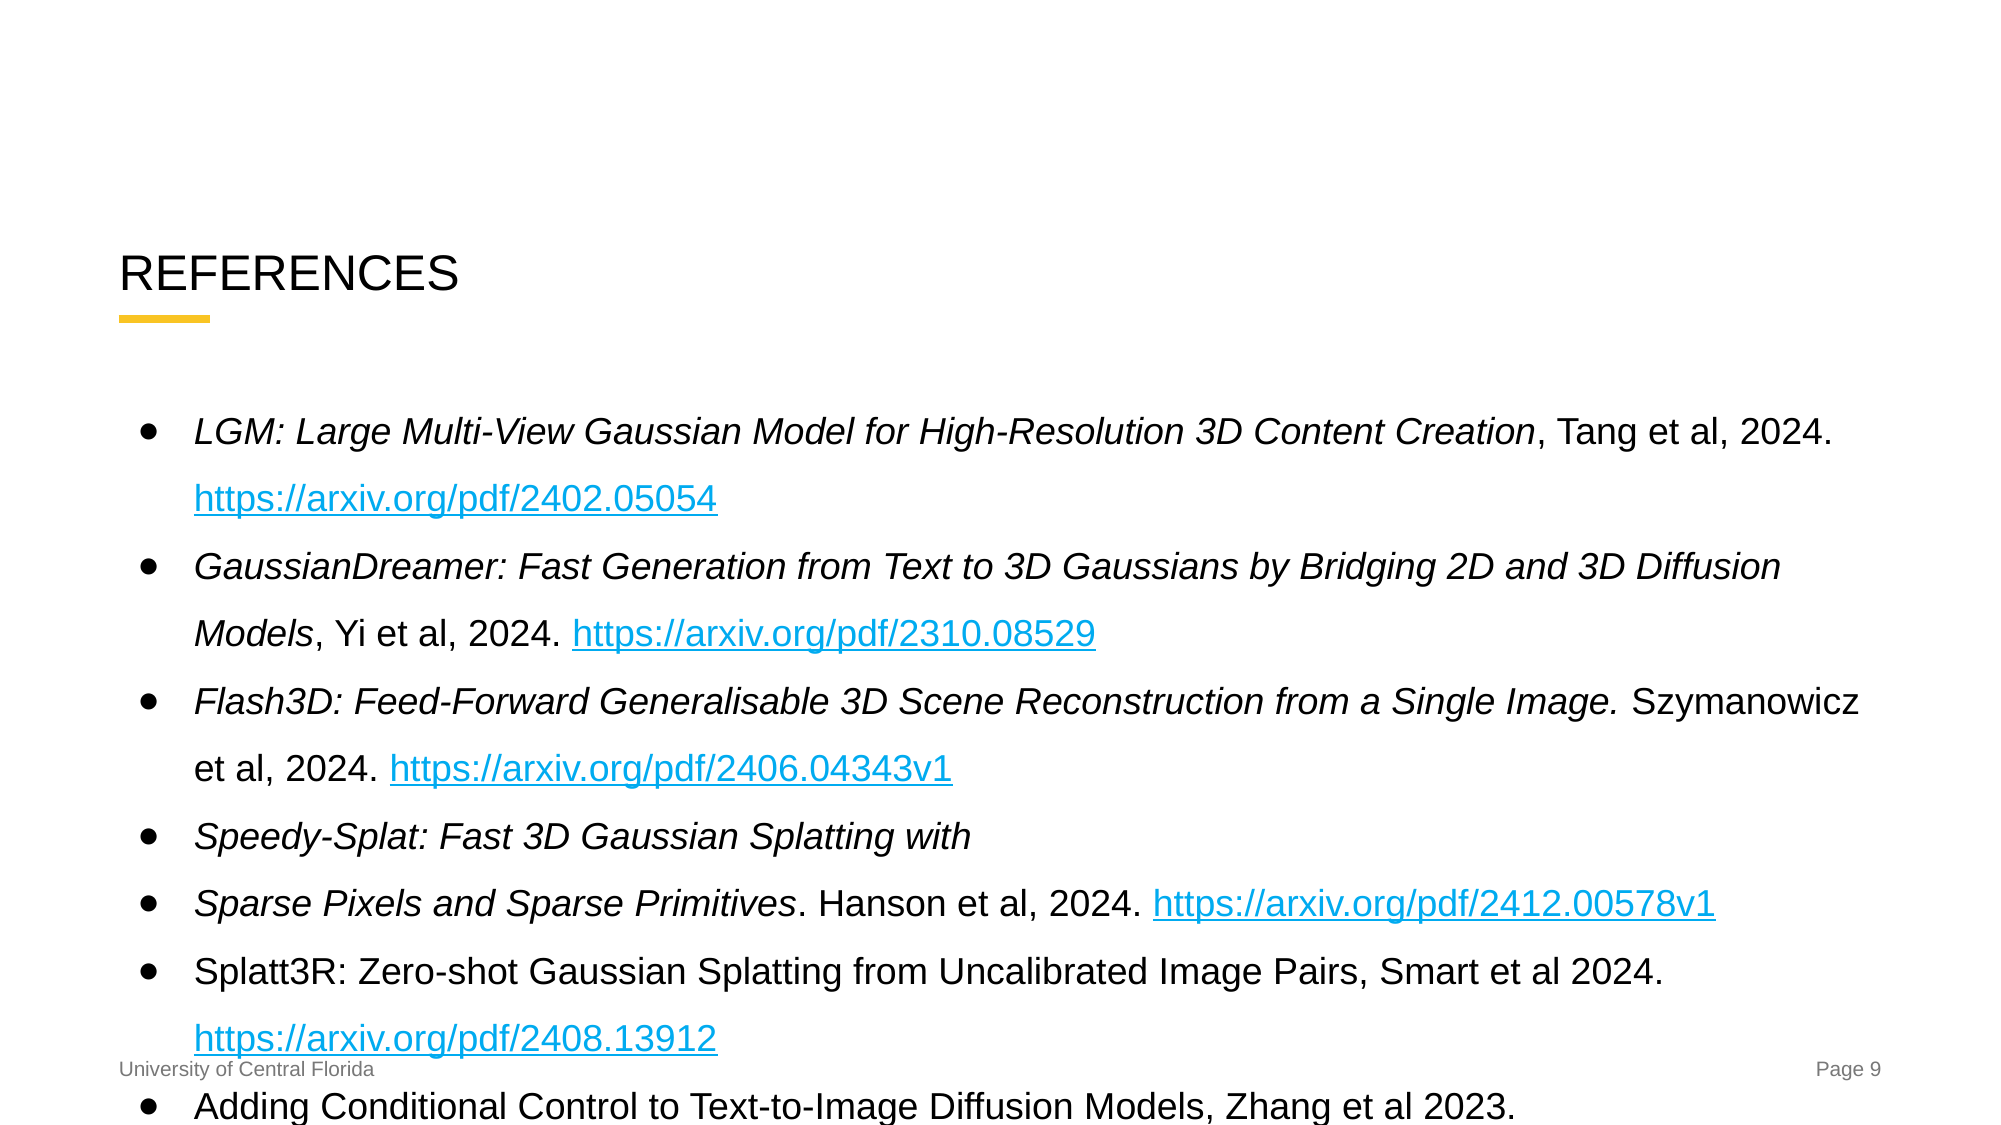

# REFERENCES
LGM: Large Multi-View Gaussian Model for High-Resolution 3D Content Creation, Tang et al, 2024. https://arxiv.org/pdf/2402.05054
GaussianDreamer: Fast Generation from Text to 3D Gaussians by Bridging 2D and 3D Diffusion Models, Yi et al, 2024. https://arxiv.org/pdf/2310.08529
Flash3D: Feed-Forward Generalisable 3D Scene Reconstruction from a Single Image. Szymanowicz et al, 2024. https://arxiv.org/pdf/2406.04343v1
Speedy-Splat: Fast 3D Gaussian Splatting with
Sparse Pixels and Sparse Primitives. Hanson et al, 2024. https://arxiv.org/pdf/2412.00578v1
Splatt3R: Zero-shot Gaussian Splatting from Uncalibrated Image Pairs, Smart et al 2024. https://arxiv.org/pdf/2408.13912
Adding Conditional Control to Text-to-Image Diffusion Models, Zhang et al 2023. https://arxiv.org/pdf/2302.05543
DeepFloyd IF, DeepFloyd Lab at StabilityAI. https://github.com/deep-floyd/IF